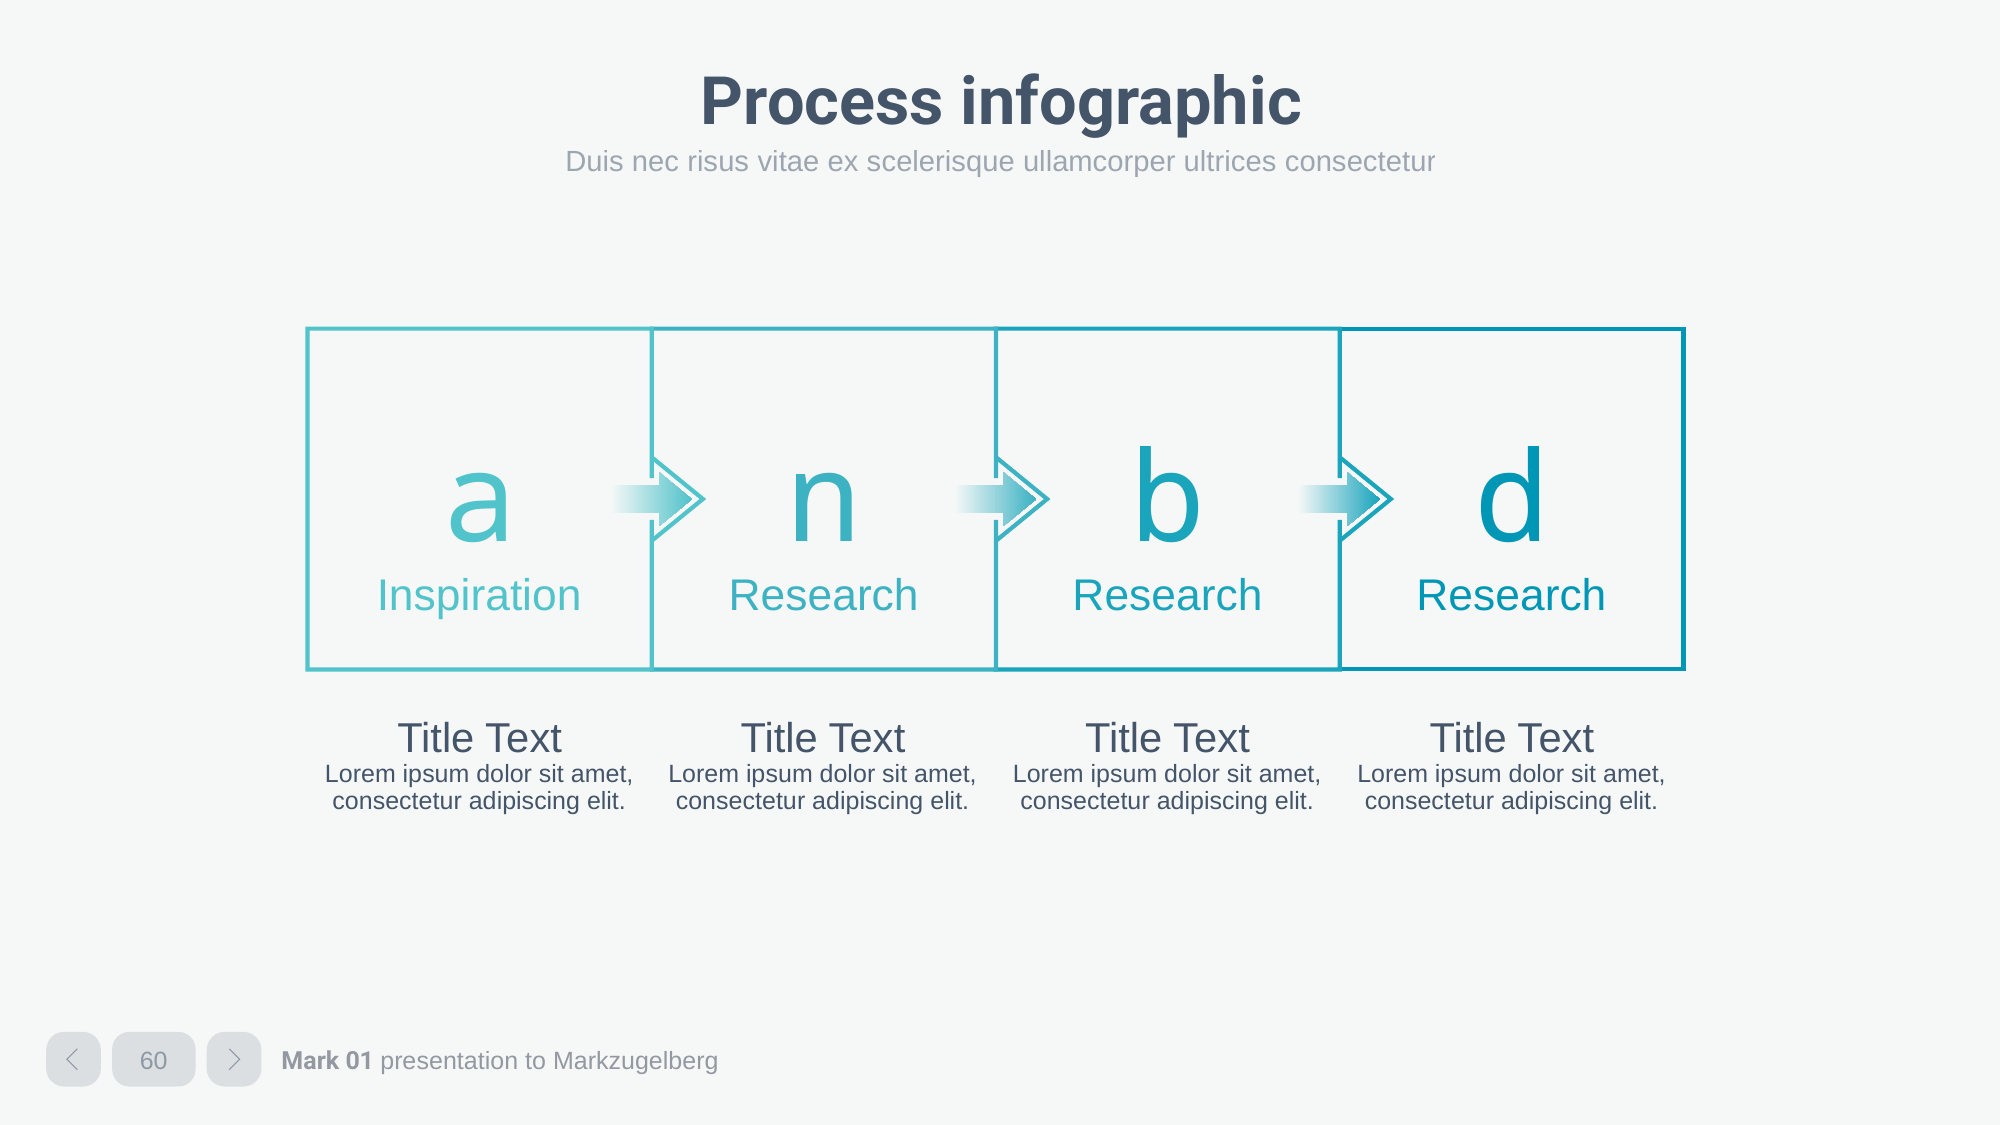

# Process infographic
Duis nec risus vitae ex scelerisque ullamcorper ultrices consectetur
a
Inspiration

n
Research

b
Research

d
Research
Title Text
Lorem ipsum dolor sit amet, consectetur adipiscing elit.
Title Text
Lorem ipsum dolor sit amet, consectetur adipiscing elit.
Title Text
Lorem ipsum dolor sit amet, consectetur adipiscing elit.
Title Text
Lorem ipsum dolor sit amet, consectetur adipiscing elit.